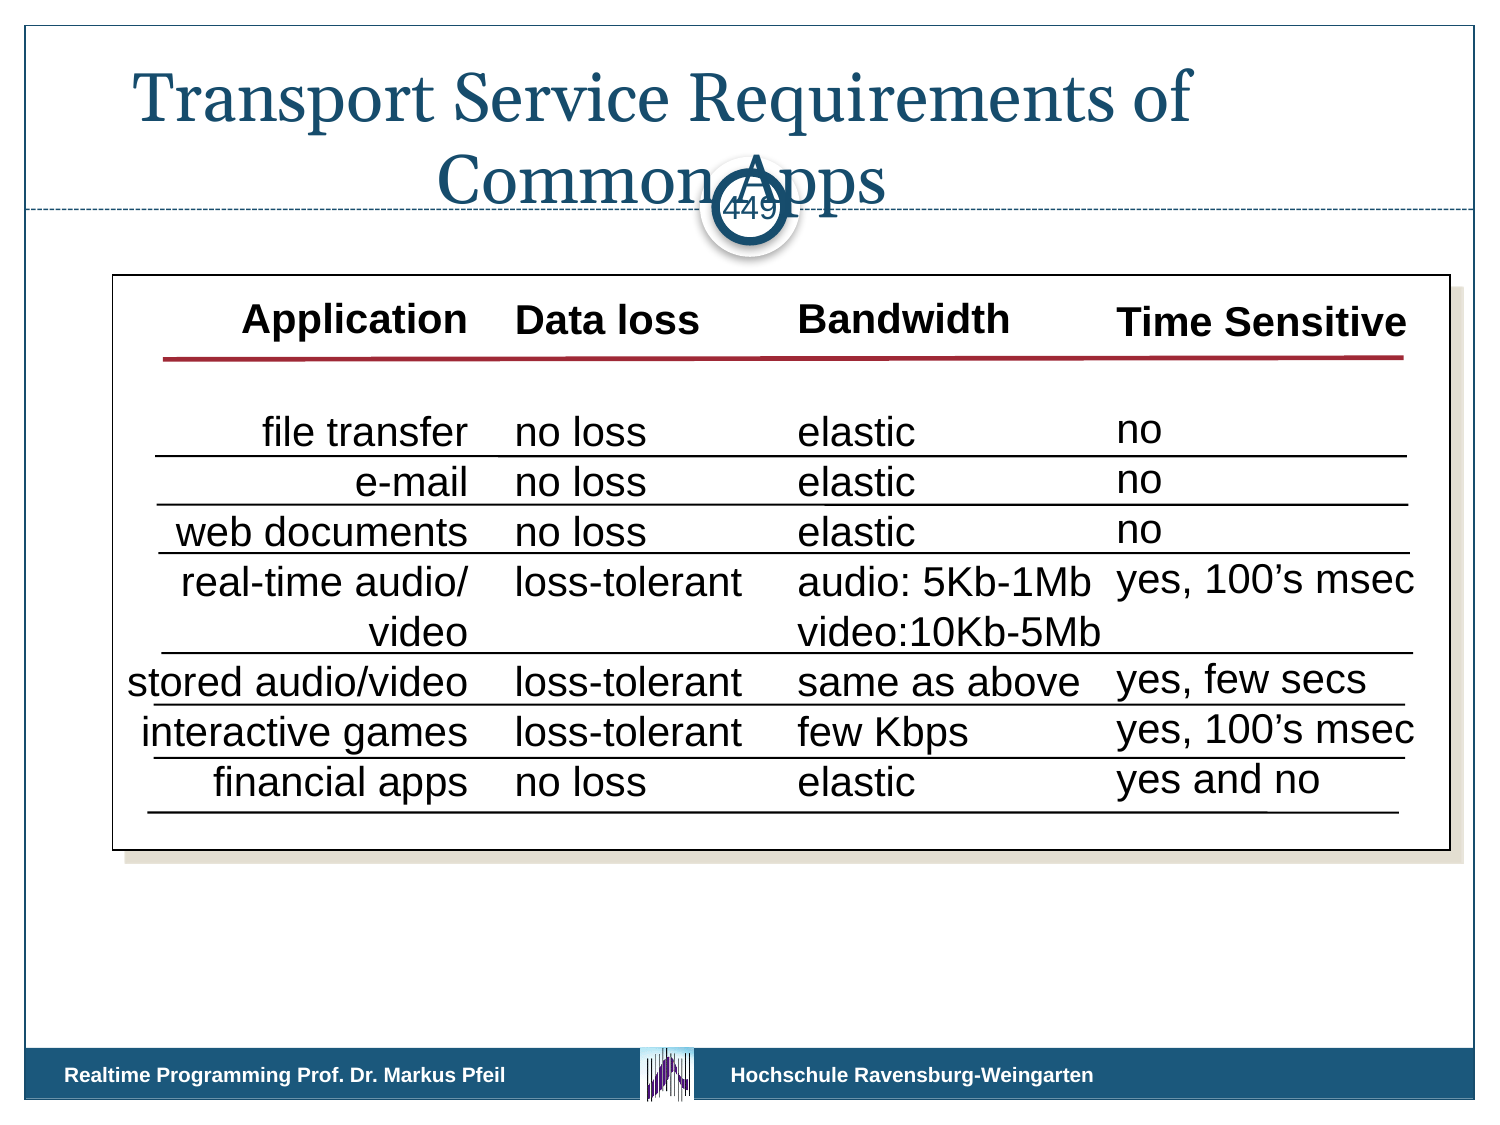

# Transport Service Requirements of Common Apps
449

Application
Bandwidth
Data loss
Time Sensitive

file transfer
e-mail
web documents
real-time audio/
video
stored audio/video
interactive games
financial apps

no
no
no
yes, 100’s msec

yes, few secs
yes, 100’s msec
yes and no

no loss
no loss
no loss
loss-tolerant

loss-tolerant
loss-tolerant
no loss

elastic
elastic
elastic
audio: 5Kb-1Mb
video:10Kb-5Mb
same as above
few Kbps
elastic

Realtime Programming Prof. Dr. Markus Pfeil